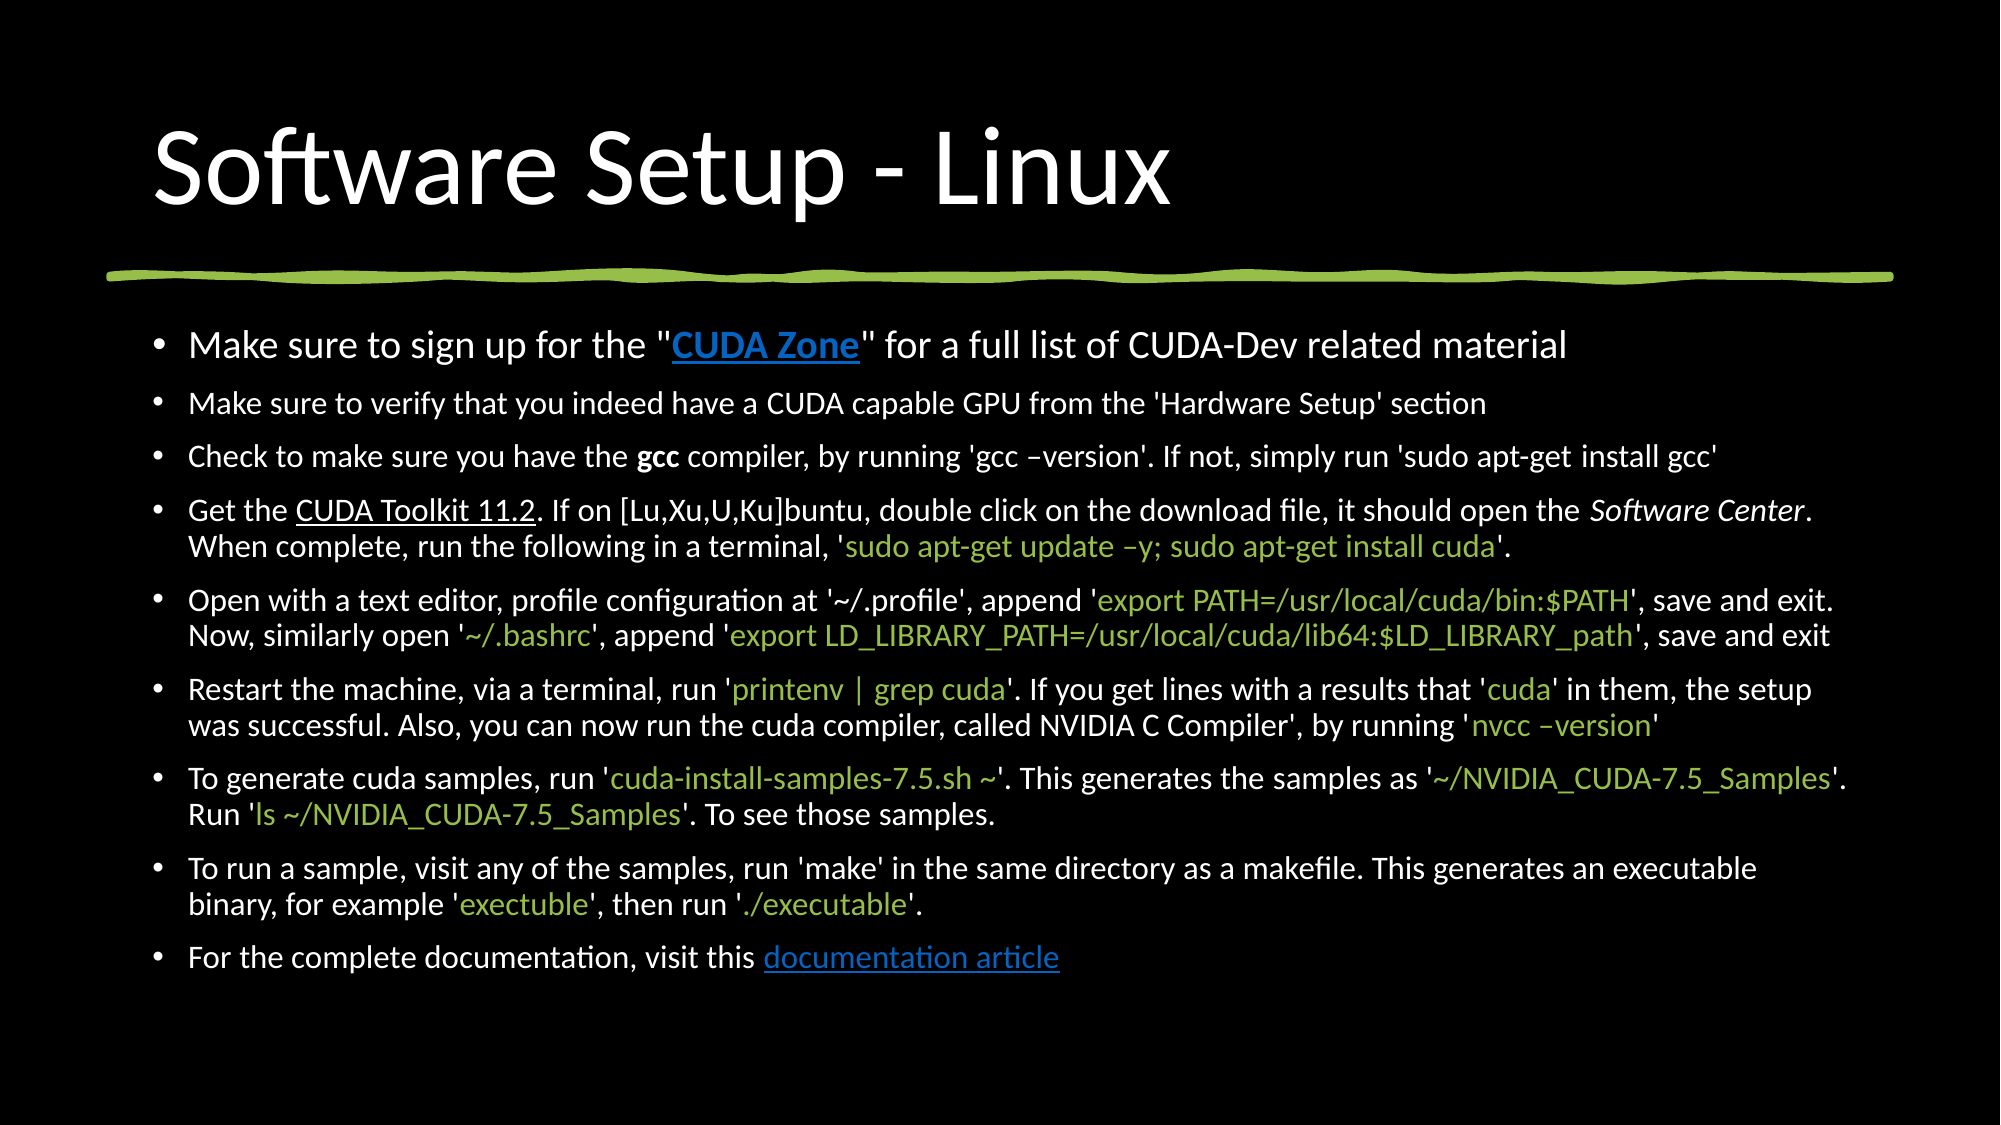

# Software Setup - Linux

Make sure to sign up for the "CUDA Zone" for a full list of CUDA-Dev related material
Make sure to verify that you indeed have a CUDA capable GPU from the 'Hardware Setup' section
Check to make sure you have the gcc compiler, by running 'gcc –version'. If not, simply run 'sudo apt-get install gcc'
Get the CUDA Toolkit 11.2. If on [Lu,Xu,U,Ku]buntu, double click on the download file, it should open the Software Center. When complete, run the following in a terminal, 'sudo apt-get update –y; sudo apt-get install cuda'.
Open with a text editor, profile configuration at '~/.profile', append 'export PATH=/usr/local/cuda/bin:$PATH', save and exit. Now, similarly open '~/.bashrc', append 'export LD_LIBRARY_PATH=/usr/local/cuda/lib64:$LD_LIBRARY_path', save and exit
Restart the machine, via a terminal, run 'printenv | grep cuda'. If you get lines with a results that 'cuda' in them, the setup was successful. Also, you can now run the cuda compiler, called NVIDIA C Compiler', by running 'nvcc –version'
To generate cuda samples, run 'cuda-install-samples-7.5.sh ~'. This generates the samples as '~/NVIDIA_CUDA-7.5_Samples'. Run 'ls ~/NVIDIA_CUDA-7.5_Samples'. To see those samples.
To run a sample, visit any of the samples, run 'make' in the same directory as a makefile. This generates an executable binary, for example 'exectuble', then run './executable'.
For the complete documentation, visit this documentation article